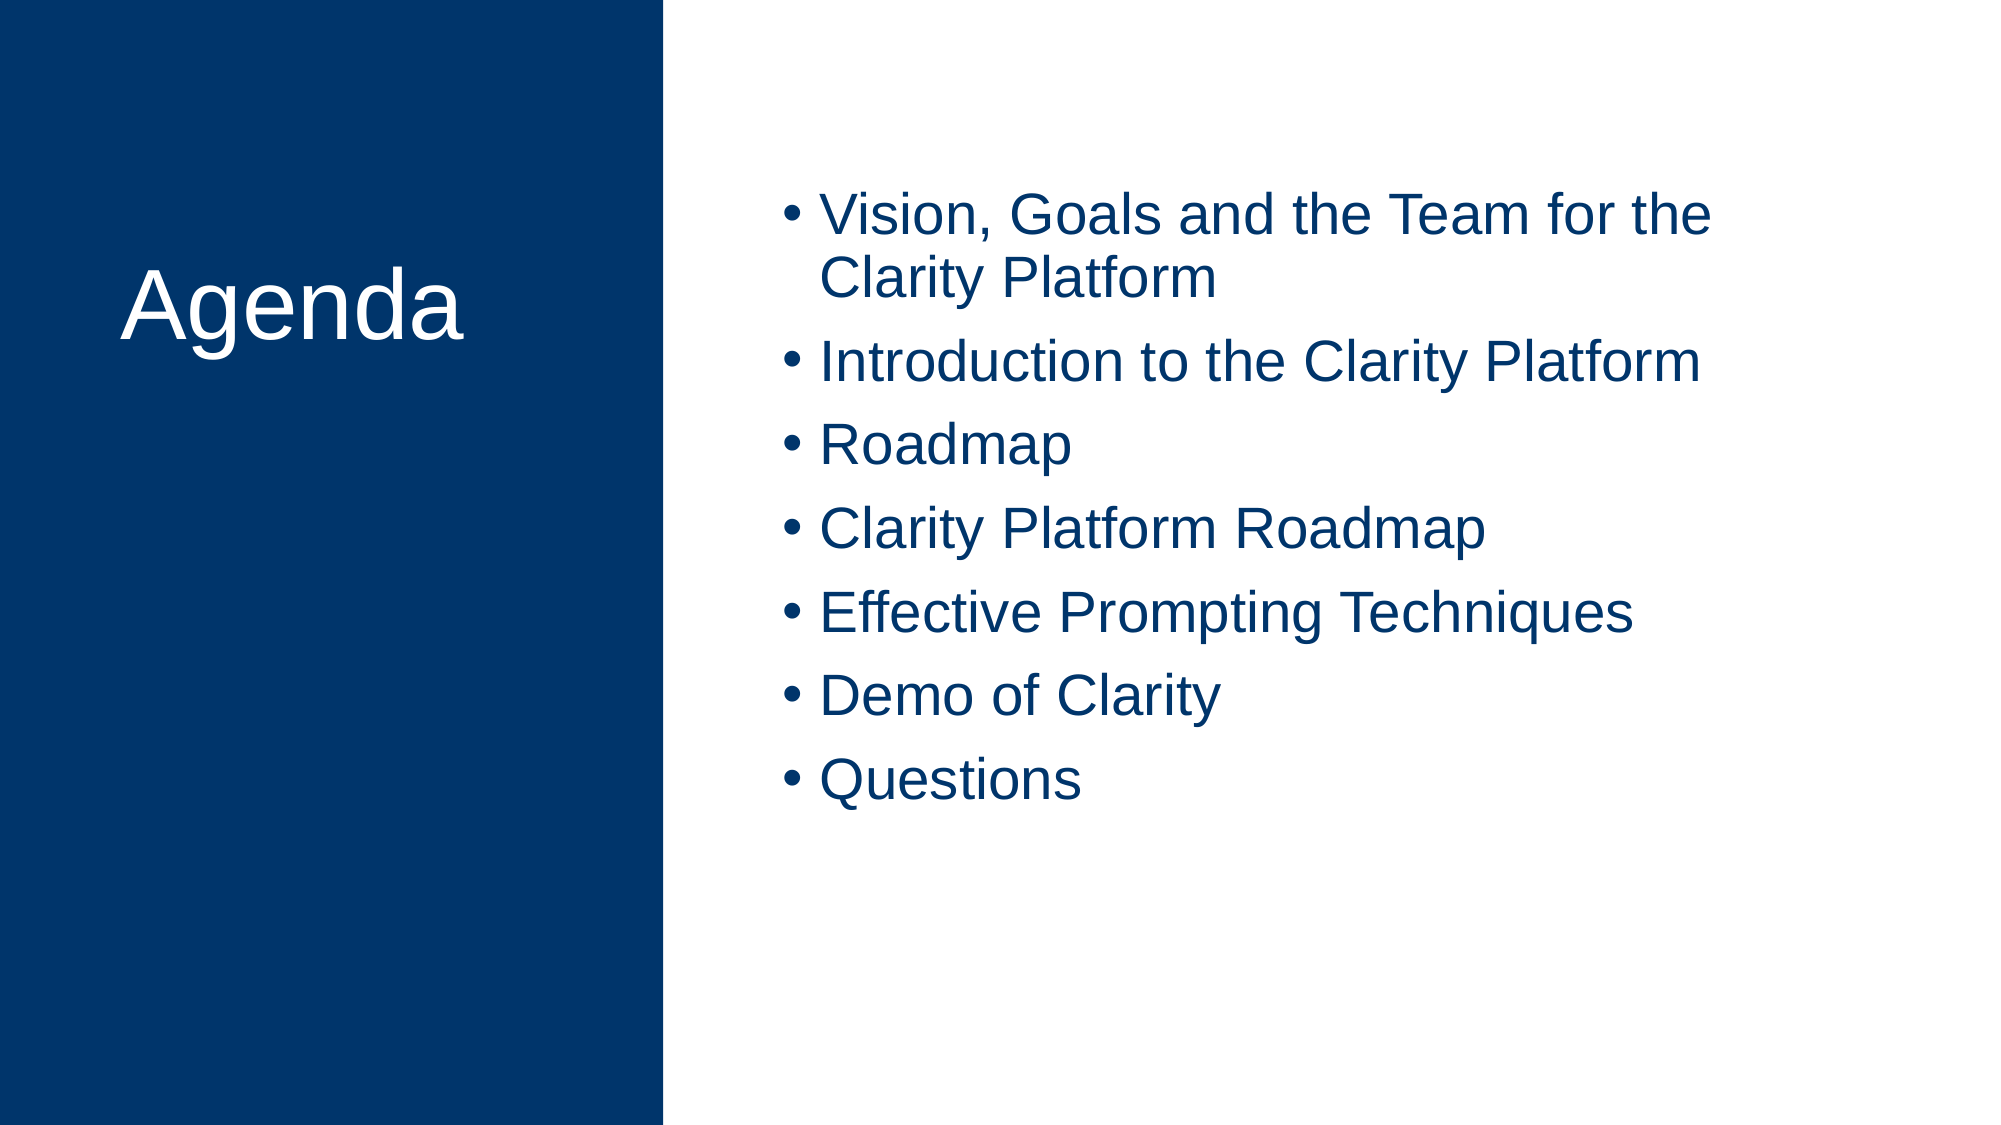

Vision, Goals and the Team for the Clarity Platform
Introduction to the Clarity Platform
Roadmap
Clarity Platform Roadmap
Effective Prompting Techniques
Demo of Clarity
Questions

Agenda